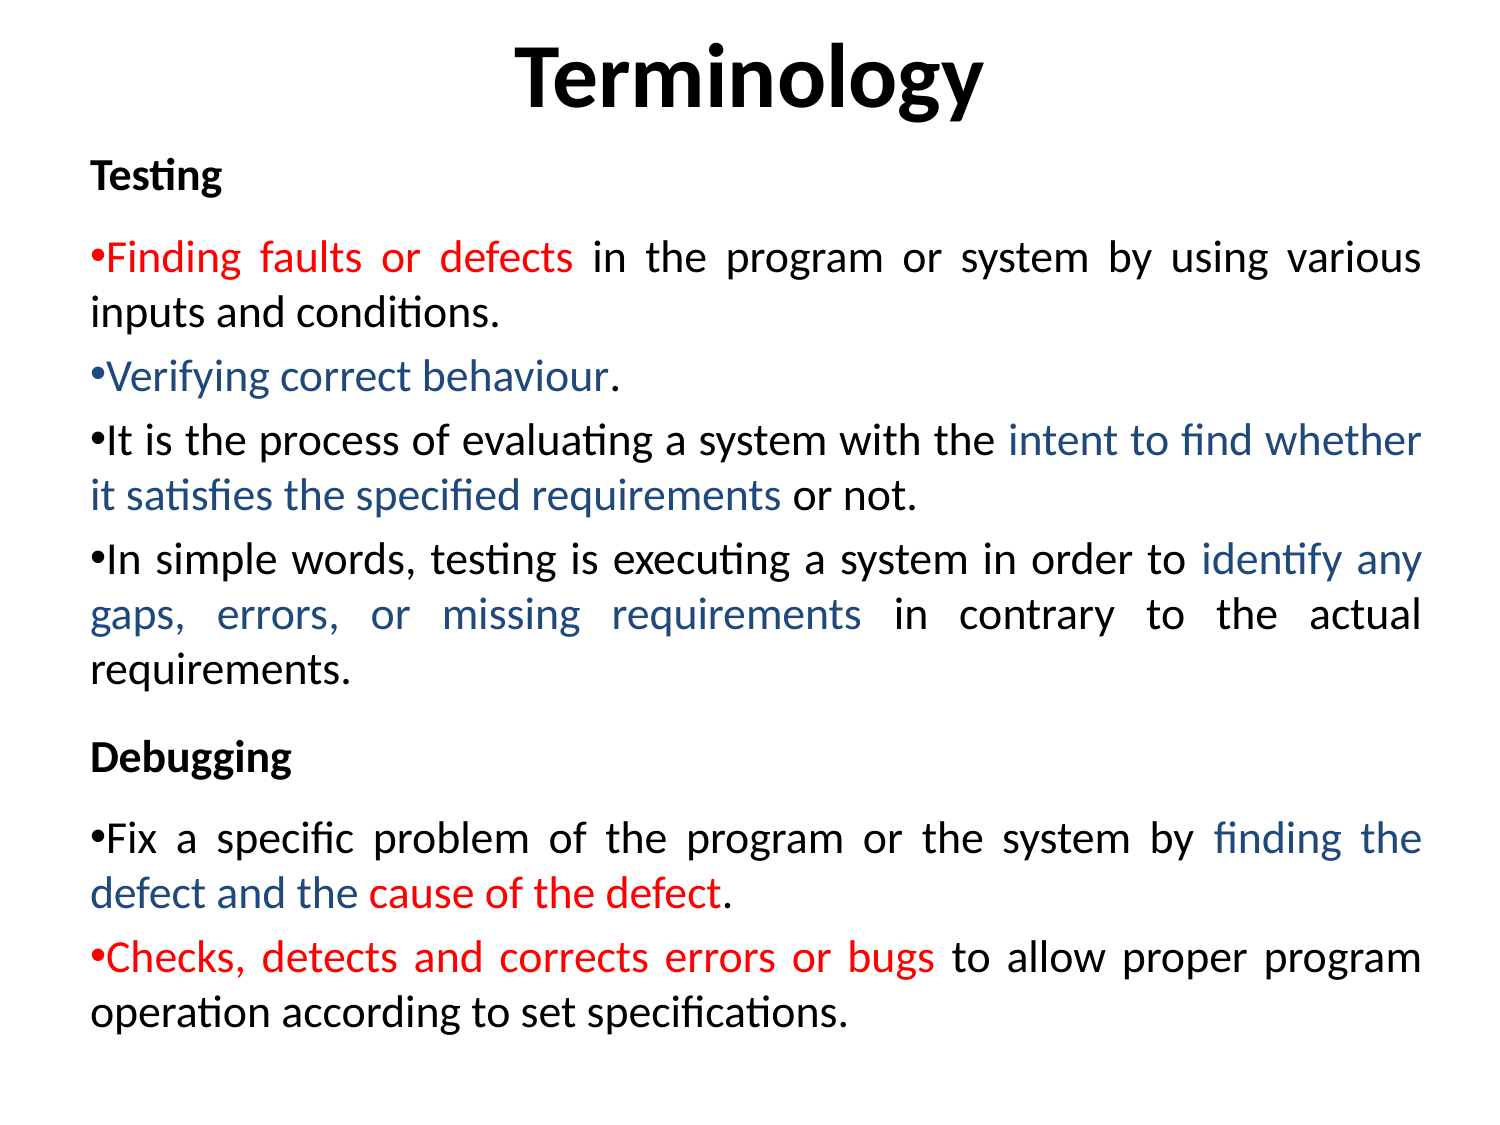

# Terminology
Testing

Finding faults or defects in the program or system by using various inputs and conditions.
Verifying correct behaviour.
It is the process of evaluating a system with the intent to find whether it satisfies the specified requirements or not.
In simple words, testing is executing a system in order to identify any gaps, errors, or missing requirements in contrary to the actual requirements.

Debugging

Fix a specific problem of the program or the system by finding the defect and the cause of the defect.
Checks, detects and corrects errors or bugs to allow proper program operation according to set specifications.